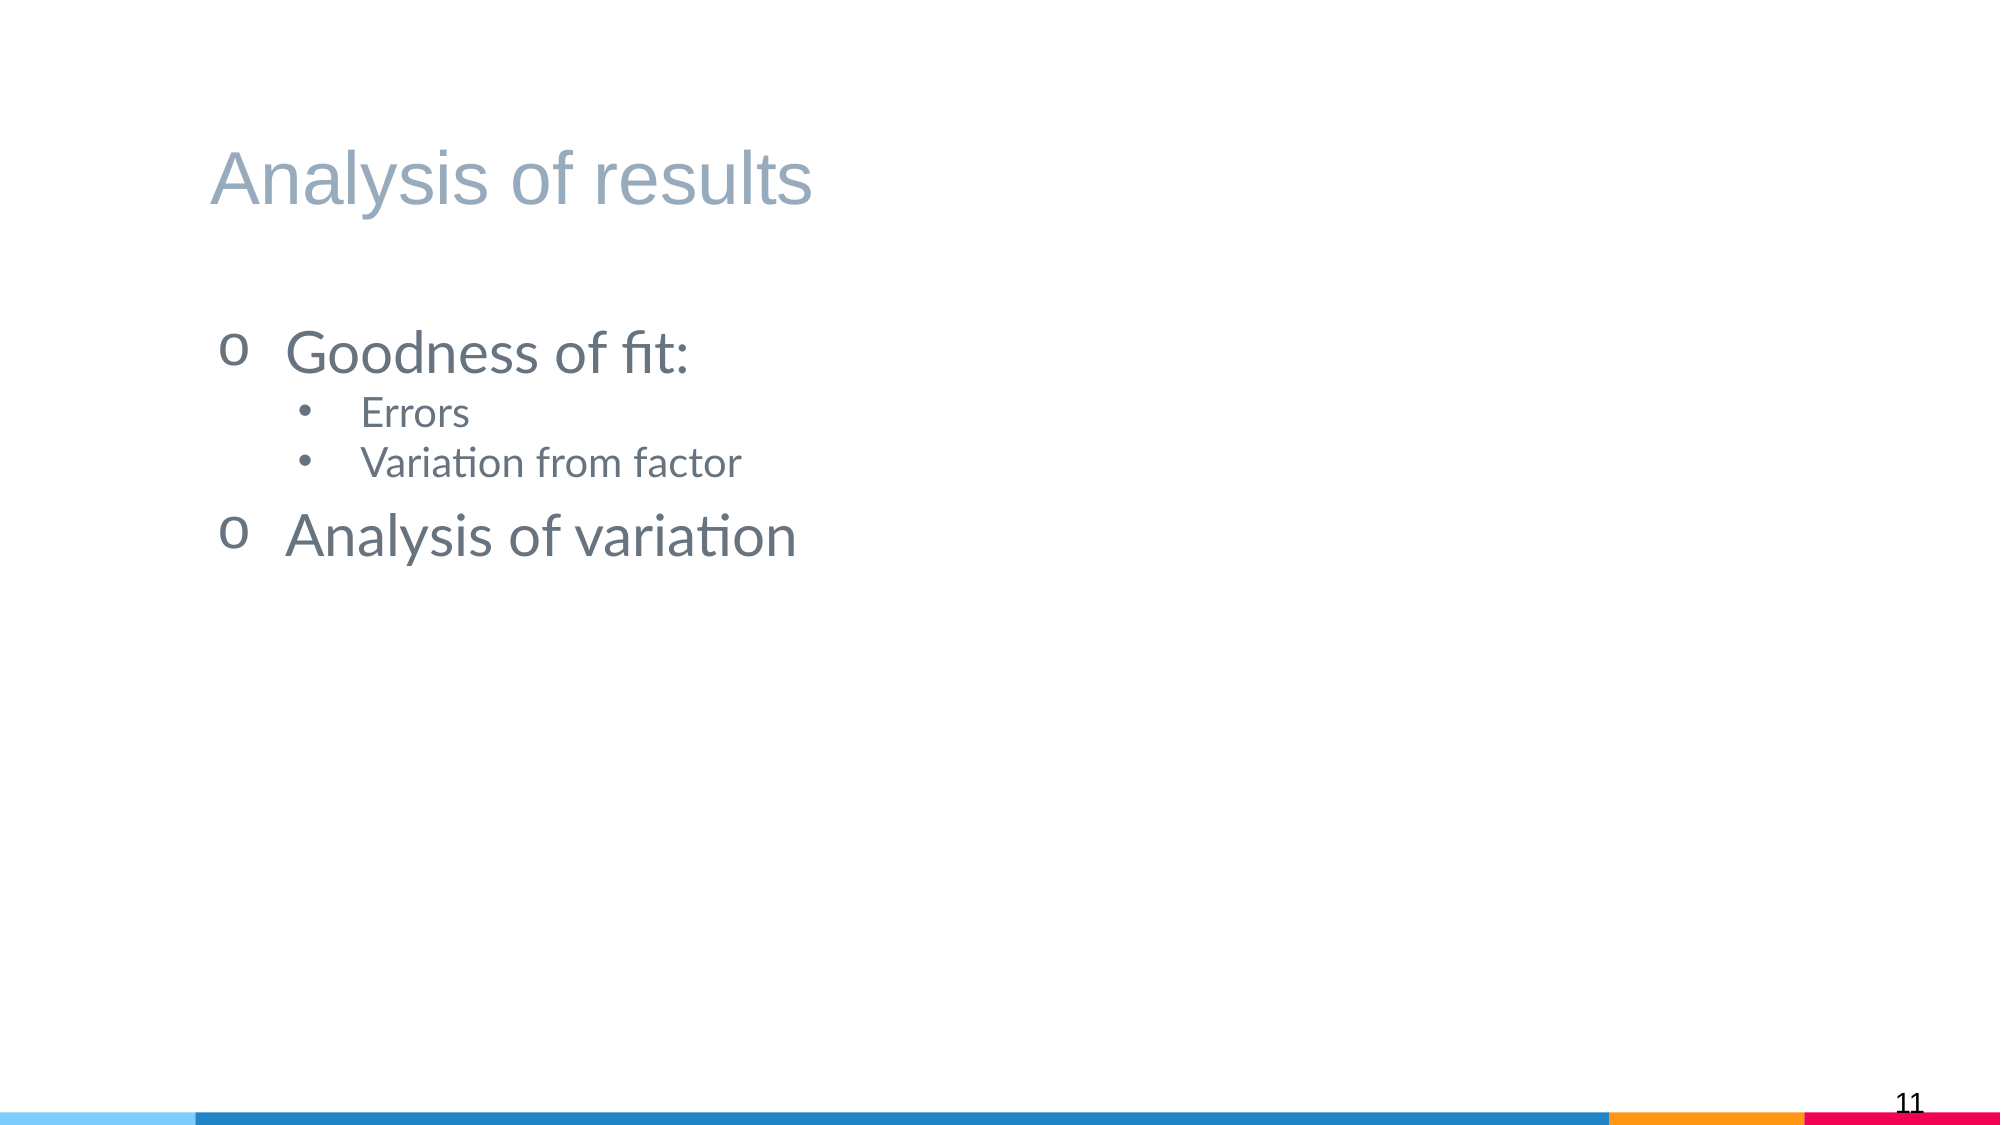

# Analysis of results
Goodness of fit:
Errors
Variation from factor
Analysis of variation